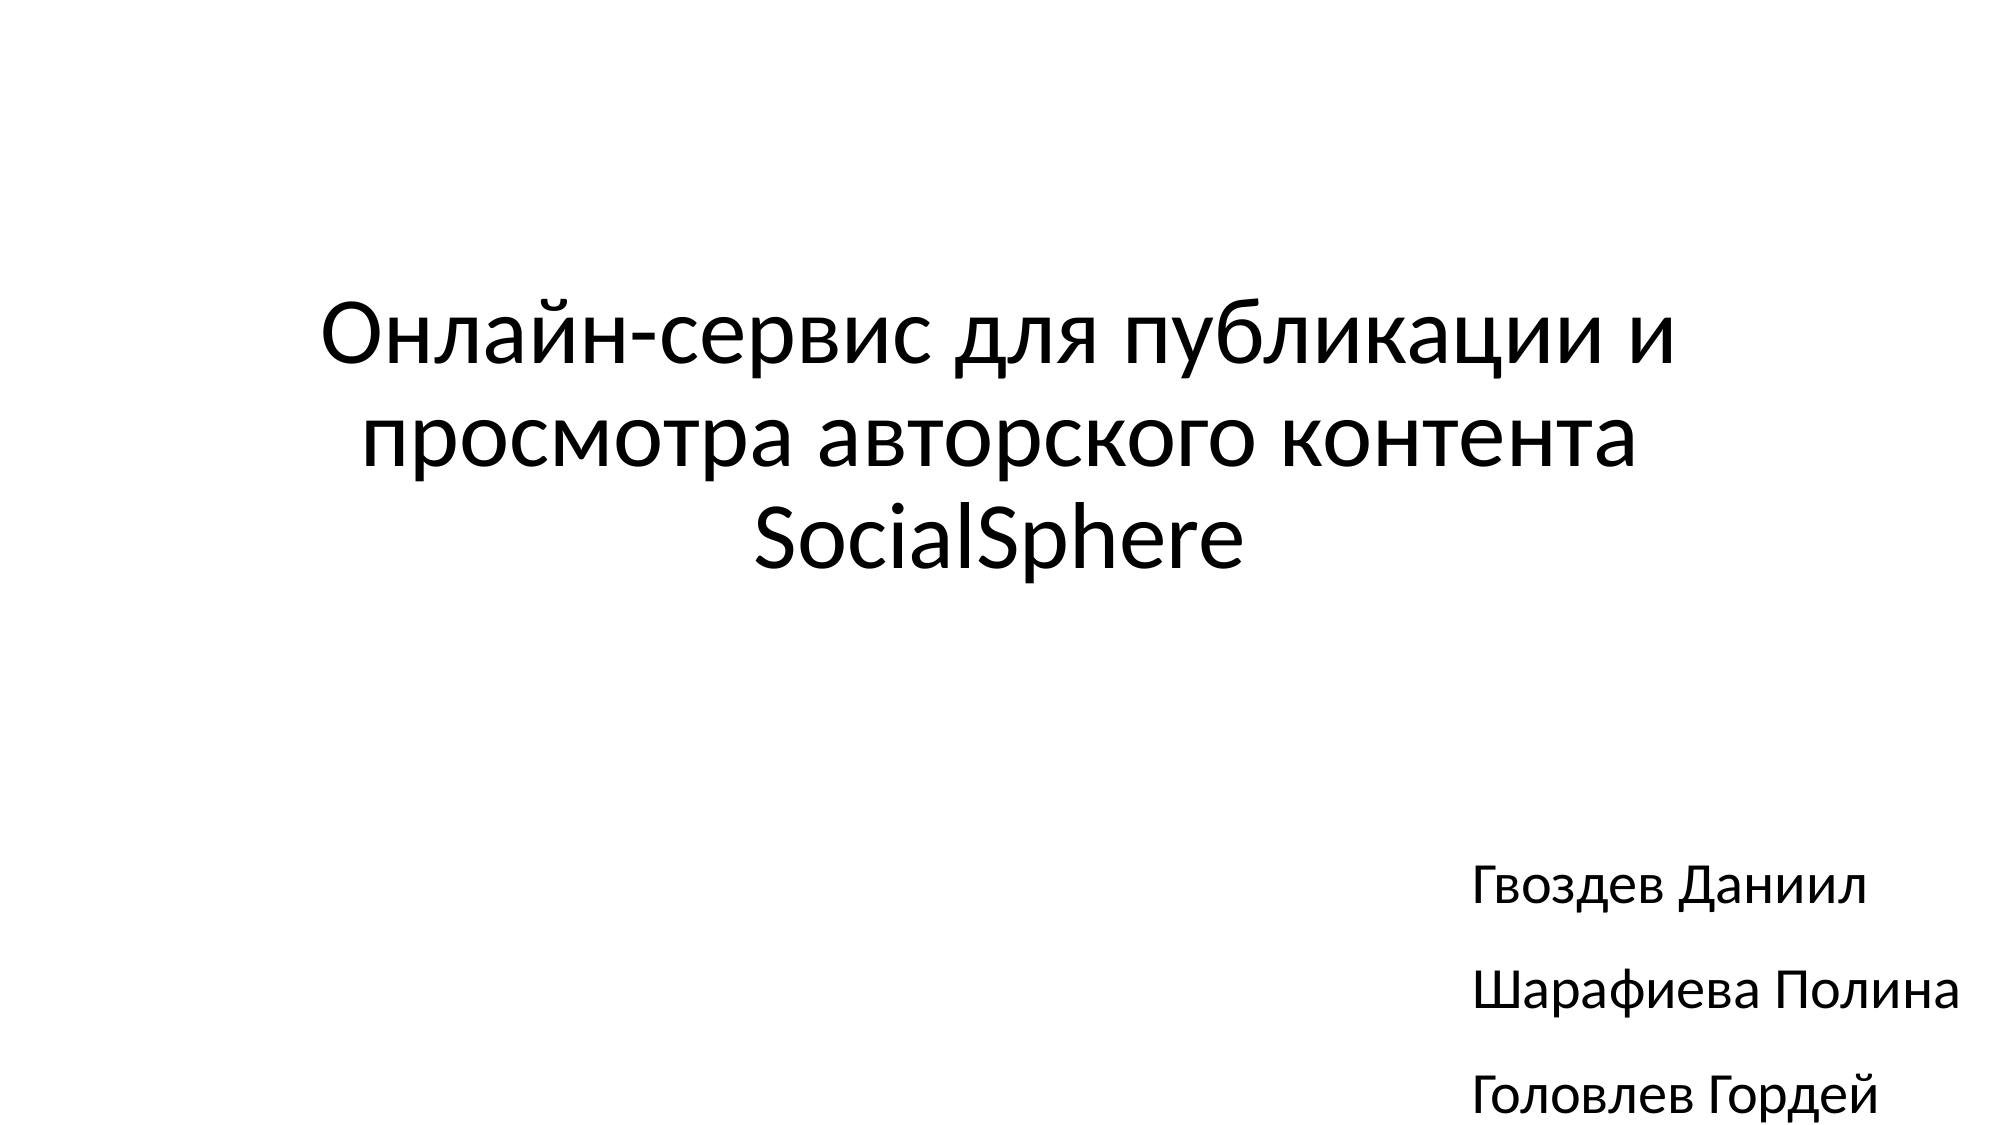

# Онлайн-сервис для публикации и просмотра авторского контента SocialSphere
Гвоздев Даниил
Шарафиева Полина
Головлев Гордей